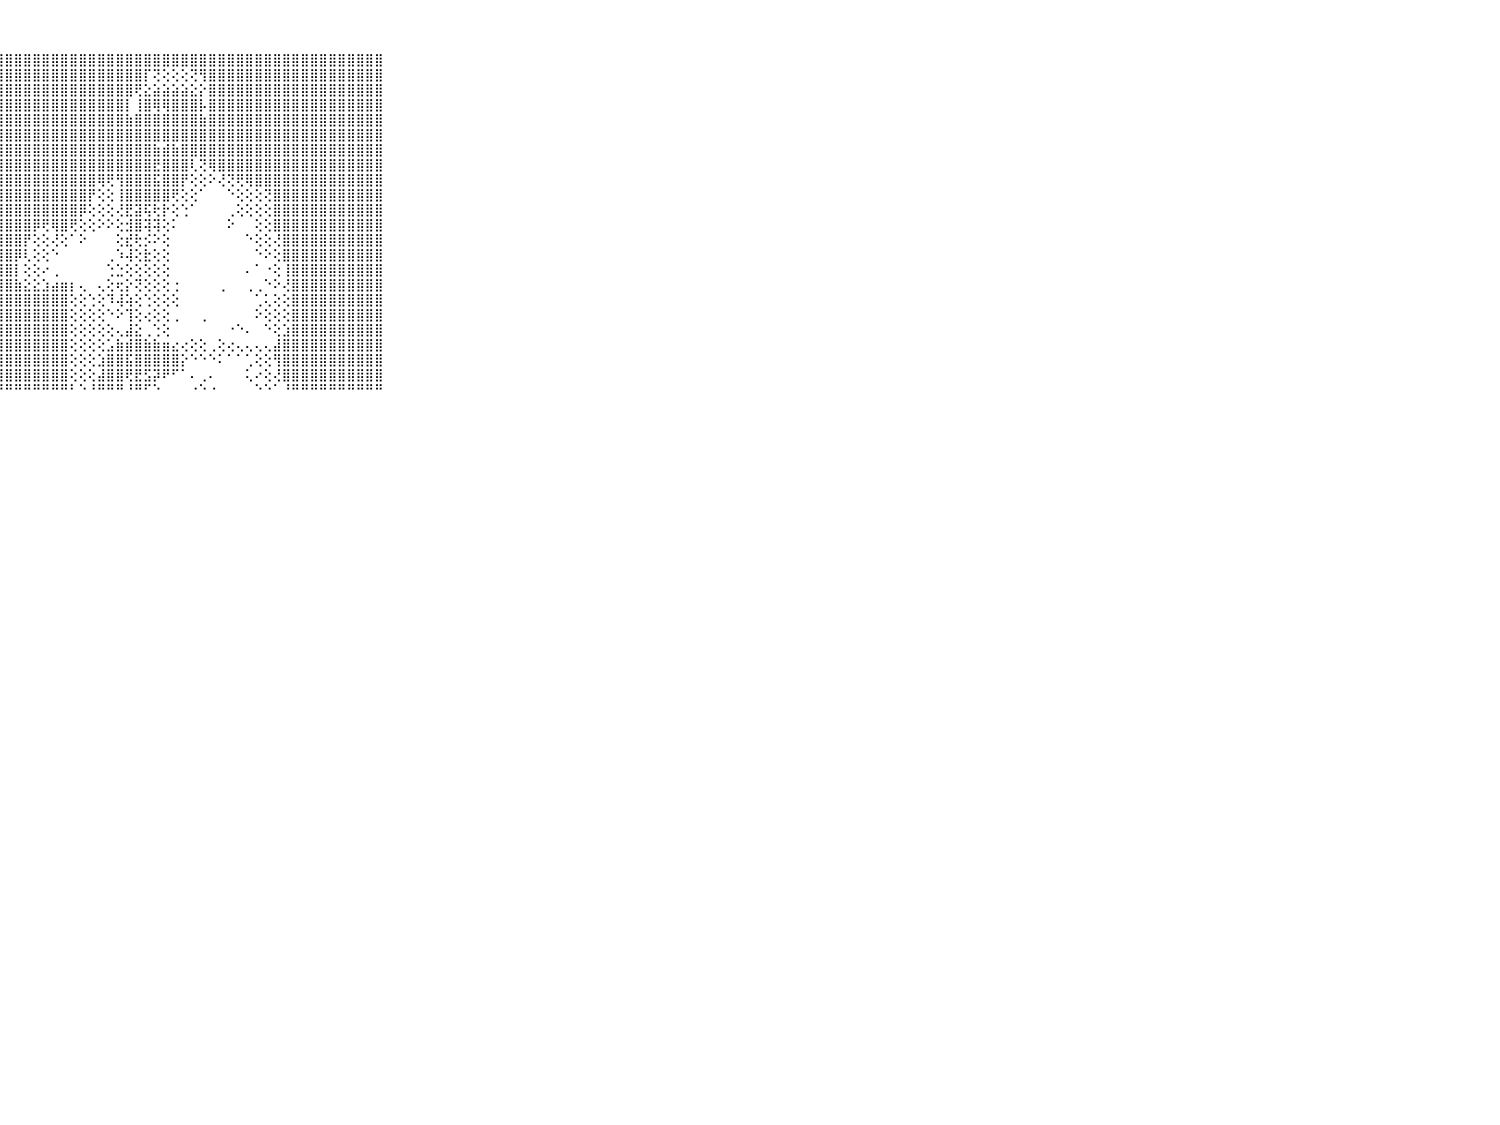

⠀⠀⠀⠀⠀⠀⠀⠀⠀⠀⠀⣿⣿⣿⣿⣿⣿⣿⣿⣿⣿⣿⣿⣿⣿⣿⣿⣿⣿⣿⣿⣿⣿⣿⣿⣿⣿⣿⣿⣿⣿⣿⣿⣿⣿⣿⣿⣿⣿⣿⣿⣿⣿⣿⣿⣿⣿⣿⣿⣿⣿⣿⣿⣿⣿⣿⣿⣿⣿⠀⠀⠀⠀⠀⠀⠀⠀⠀⠀⠀⠀
⠀⠀⠀⠀⠀⠀⠀⠀⠀⠀⠀⣿⣿⣿⣿⣿⣿⣿⣿⣿⣿⣿⣿⣿⣿⣿⣿⣿⣿⣿⣿⣿⣿⣿⣿⣿⣿⣿⣿⣿⣿⣿⣿⡏⢝⢕⢕⢕⢝⢻⣿⣿⣿⣿⣿⣿⣿⣿⣿⣿⣿⣿⣿⣿⣿⣿⣿⣿⣿⠀⠀⠀⠀⠀⠀⠀⠀⠀⠀⠀⠀
⠀⠀⠀⠀⠀⠀⠀⠀⠀⠀⠀⣿⣿⣿⣿⣿⣿⣿⣿⣿⣿⣿⣿⣿⣿⣿⣿⣿⣿⣿⣿⣿⣿⣿⣿⣿⣿⣿⣿⣿⣿⣿⢟⣕⣵⣵⣵⣵⣕⡕⣿⣿⣿⣿⣿⣿⣿⣿⣿⣿⣿⣿⣿⣿⣿⣿⣿⣿⣿⠀⠀⠀⠀⠀⠀⠀⠀⠀⠀⠀⠀
⠀⠀⠀⠀⠀⠀⠀⠀⠀⠀⠀⣿⣿⣿⣿⣿⣿⣿⣿⣿⣿⣿⣿⣿⣿⣿⣿⣿⣿⣿⣿⣿⣿⣿⣿⣿⣿⣿⣿⣿⣿⡇⢸⣿⢿⢿⣿⣿⣿⡧⣿⣿⣿⣿⣿⣿⣿⣿⣿⣿⣿⣿⣿⣿⣿⣿⣿⣿⣿⠀⠀⠀⠀⠀⠀⠀⠀⠀⠀⠀⠀
⠀⠀⠀⠀⠀⠀⠀⠀⠀⠀⠀⣿⣿⣿⣿⣿⣿⣿⣿⣿⣿⣿⣿⣿⣿⣿⣿⣿⣿⣿⣿⣿⣿⣿⣿⣿⣿⣿⣿⣿⣿⣷⣿⣿⣿⣿⣿⣿⣿⣷⣿⣿⣿⣿⣿⣿⣿⣿⣿⣿⣿⣿⣿⣿⣿⣿⣿⣿⣿⠀⠀⠀⠀⠀⠀⠀⠀⠀⠀⠀⠀
⠀⠀⠀⠀⠀⠀⠀⠀⠀⠀⠀⣿⣿⣿⣿⣿⣿⣿⣿⣿⣿⣿⣿⣿⣿⣿⣿⣿⣿⣿⣿⣿⣿⣿⣿⣿⣿⣿⣿⣿⣿⣿⣿⣿⣿⣿⣿⣿⣿⣿⣿⣿⣿⣿⣿⣿⣿⣿⣿⣿⣿⣿⣿⣿⣿⣿⣿⣿⣿⠀⠀⠀⠀⠀⠀⠀⠀⠀⠀⠀⠀
⠀⠀⠀⠀⠀⠀⠀⠀⠀⠀⠀⣿⣿⣿⣿⣿⣿⣿⣿⣿⣿⣿⣿⣿⣿⣿⣿⣿⣿⣿⣿⣿⣿⣿⣿⣿⣿⣿⣿⣿⣿⣿⣿⣿⣷⣾⣷⣿⣿⣿⣿⣿⣿⣿⣿⣿⣿⣿⣿⣿⣿⣿⣿⣿⣿⣿⣿⣿⣿⠀⠀⠀⠀⠀⠀⠀⠀⠀⠀⠀⠀
⠀⠀⠀⠀⠀⠀⠀⠀⠀⠀⠀⣿⣿⣿⣿⣿⣿⣿⣿⣿⣿⣿⣿⣿⣿⣿⣿⣿⣿⣿⣿⣿⣿⣿⣿⣿⣿⣿⣿⣿⣿⣿⣿⣿⣟⣿⣿⣿⢇⢝⢿⣿⣿⣿⣿⣿⣿⣿⣿⣿⣿⣿⣿⣿⣿⣿⣿⣿⣿⠀⠀⠀⠀⠀⠀⠀⠀⠀⠀⠀⠀
⠀⠀⠀⠀⠀⠀⠀⠀⠀⠀⠀⣿⣿⣿⣿⣿⣿⣿⣿⣿⣿⣿⣿⣿⣿⣿⣿⣿⣿⣿⣿⣿⣿⣿⣿⣿⣿⣿⢿⢟⢻⣿⣿⣿⣯⣿⣿⡟⢕⢕⠕⢜⢝⢟⢿⣿⣿⣿⣿⣿⣿⣿⣿⣿⣿⣿⣿⣿⣿⠀⠀⠀⠀⠀⠀⠀⠀⠀⠀⠀⠀
⠀⠀⠀⠀⠀⠀⠀⠀⠀⠀⠀⣿⣿⣿⣿⣿⣿⣿⣿⣿⣿⣿⣿⣿⣿⣿⣿⣿⣿⣿⣿⣿⣿⣿⣿⣿⣿⡟⢕⢕⢸⣿⣿⣿⣿⣿⢟⢕⢕⠁⠀⠀⠑⢕⢕⢕⢝⣿⣿⣿⣿⣿⣿⣿⣿⣿⣿⣿⣿⠀⠀⠀⠀⠀⠀⠀⠀⠀⠀⠀⠀
⠀⠀⠀⠀⠀⠀⠀⠀⠀⠀⠀⣿⣿⣿⣿⣿⣿⣿⣿⣿⣿⣿⣿⣿⣿⣿⣿⣿⣿⣿⣿⣿⣿⣿⣿⣿⡿⢕⢕⢕⢜⣟⣽⢯⢗⡗⢕⢑⠁⠀⠀⠀⢀⢕⢕⢕⢕⣿⣿⣿⣿⣿⣿⣿⣿⣿⣿⣿⣿⠀⠀⠀⠀⠀⠀⠀⠀⠀⠀⠀⠀
⠀⠀⠀⠀⠀⠀⠀⠀⠀⠀⠀⣿⣿⣿⣿⣿⣿⣿⣿⣿⣿⣿⣿⣿⣿⣿⣿⣿⣿⣿⣿⡿⢟⢿⣿⢟⢕⢕⠕⠕⢕⣺⣿⢽⢽⢕⠅⠀⠀⠀⠀⠀⠕⠀⠀⢕⢕⣿⣿⣿⣿⣿⣿⣿⣿⣿⣿⣿⣿⠀⠀⠀⠀⠀⠀⠀⠀⠀⠀⠀⠀
⠀⠀⠀⠀⠀⠀⠀⠀⠀⠀⠀⣿⣿⣿⣿⣿⣿⣿⣿⣿⣿⣿⣿⣿⣿⣿⣿⣿⣿⣿⡟⢕⢕⢜⢕⠁⠕⠀⠀⠀⢕⣞⢗⡪⠕⢕⠀⠀⠀⠀⠀⠀⠀⠀⠑⢕⢕⢜⣿⣿⣿⣿⣿⣿⣿⣿⣿⣿⣿⠀⠀⠀⠀⠀⠀⠀⠀⠀⠀⠀⠀
⠀⠀⠀⠀⠀⠀⠀⠀⠀⠀⠀⣿⣿⣿⣿⣿⣿⣿⣿⣿⣿⣿⣿⣿⣿⣿⣿⣿⣿⡿⢇⢕⢕⠑⠀⠀⠀⠀⠀⢀⠱⢼⢕⣗⢕⢕⠀⠀⠀⠀⠀⠀⠀⠀⠀⠑⠕⢕⣿⣿⣿⣿⣿⣿⣿⣿⣿⣿⣿⠀⠀⠀⠀⠀⠀⠀⠀⠀⠀⠀⠀
⠀⠀⠀⠀⠀⠀⠀⠀⠀⠀⠀⣿⣿⣿⣿⣿⣿⣿⣿⣿⣿⣿⣿⣿⣿⣿⣿⣿⣿⡇⢕⢕⠔⢀⠀⠀⠀⠀⠀⢑⣑⢕⢕⢕⢕⢕⠀⠀⠀⠀⠀⠀⠀⠀⠄⠁⠐⢕⢸⣿⣿⣿⣿⣿⣿⣿⣿⣿⣿⠀⠀⠀⠀⠀⠀⠀⠀⠀⠀⠀⠀
⠀⠀⠀⠀⠀⠀⠀⠀⠀⠀⠀⣿⣿⣿⣿⣿⣿⣿⣿⣿⣿⣿⣿⣿⣿⣿⣿⣿⣿⣷⣕⣕⣱⣴⣶⡆⢄⠀⢄⢕⢖⡕⢝⢕⢕⢕⢐⠀⠀⠀⠀⢀⠀⠀⢀⢀⠑⠕⢜⣿⣿⣿⣿⣿⣿⣿⣿⣿⣿⠀⠀⠀⠀⠀⠀⠀⠀⠀⠀⠀⠀
⠀⠀⠀⠀⠀⠀⠀⠀⠀⠀⠀⣿⣿⣿⣿⣿⣿⣿⣿⣿⣿⣿⣿⣿⣿⣿⣿⣿⣿⣿⣿⣿⣿⣿⣿⢕⢕⢑⢕⠹⢼⢵⢕⢑⢕⢕⢕⠀⠀⠀⠀⠀⠀⠀⠀⢁⢅⢕⢕⣿⣿⣿⣿⣿⣿⣿⣿⣿⣿⠀⠀⠀⠀⠀⠀⠀⠀⠀⠀⠀⠀
⠀⠀⠀⠀⠀⠀⠀⠀⠀⠀⠀⣿⣿⣿⣿⣿⣿⣿⣿⣿⣿⣿⣿⣿⣿⣿⣿⣿⣿⣿⣿⣿⣿⣿⣿⢕⢕⢕⢕⠑⠕⢹⢕⢔⢕⢕⢀⠀⠀⢀⠀⠀⠀⠀⠀⠕⢕⢕⢕⣿⣿⣿⣿⣿⣿⣿⣿⣿⣿⠀⠀⠀⠀⠀⠀⠀⠀⠀⠀⠀⠀
⠀⠀⠀⠀⠀⠀⠀⠀⠀⠀⠀⣿⣿⣿⣿⣿⣿⣿⣿⣿⣿⣿⣿⣿⣿⣿⣿⣿⣿⣿⣿⣿⣿⣿⣿⢕⢕⢕⢕⢕⢄⣼⣕⢀⢑⢕⠀⠀⠀⠀⠀⠀⠐⠑⠄⠀⠑⢕⣱⣿⣿⣿⣿⣿⣿⣿⣿⣿⣿⠀⠀⠀⠀⠀⠀⠀⠀⠀⠀⠀⠀
⠀⠀⠀⠀⠀⠀⠀⠀⠀⠀⠀⣿⣿⣿⣿⣿⣿⣿⣿⣿⣿⣿⣿⣿⣿⣿⣿⣿⣿⣿⣿⣿⣿⣿⣿⢕⢕⢕⢕⣡⣷⣾⣿⣷⣷⣶⣔⢔⢕⢕⢀⢕⢔⢄⢄⢄⢄⣼⣿⣿⣿⣿⣿⣿⣿⣿⣿⣿⣿⠀⠀⠀⠀⠀⠀⠀⠀⠀⠀⠀⠀
⠀⠀⠀⠀⠀⠀⠀⠀⠀⠀⠀⣿⣿⣿⣿⣿⣿⣿⣿⣿⣿⣿⣿⣿⣿⣿⣿⣿⣿⣿⣿⣿⣿⣿⣿⢕⢕⢕⣱⣿⣿⣯⣿⣿⣿⣿⣿⡕⠑⠑⠑⠅⠁⠁⢁⢕⢕⢻⣿⣿⣿⣿⣿⣿⣿⣿⣿⣿⣿⠀⠀⠀⠀⠀⠀⠀⠀⠀⠀⠀⠀
⠀⠀⠀⠀⠀⠀⠀⠀⠀⠀⠀⣿⣿⣿⣿⣿⣿⣿⣿⣿⣿⣿⣿⣿⣿⣿⣿⣿⣿⣿⣿⣿⣿⣿⣿⢕⢕⢕⣼⣿⣿⢟⣟⣫⡽⠟⠋⠁⠄⢀⠄⠀⠀⠀⢅⠔⢕⢜⣿⣿⣿⣿⣿⣿⣿⣿⣿⣿⣿⠀⠀⠀⠀⠀⠀⠀⠀⠀⠀⠀⠀
⠀⠀⠀⠀⠀⠀⠀⠀⠀⠀⠀⠛⠛⠛⠛⠛⠛⠛⠛⠛⠛⠛⠛⠛⠛⠛⠛⠛⠛⠛⠛⠛⠛⠛⠛⠃⠑⠘⠛⠛⠛⠘⠛⠋⠑⠀⠀⠀⠐⠑⠐⠀⠀⠀⠀⠑⠑⠁⠘⠛⠛⠛⠛⠛⠛⠛⠛⠛⠛⠀⠀⠀⠀⠀⠀⠀⠀⠀⠀⠀⠀